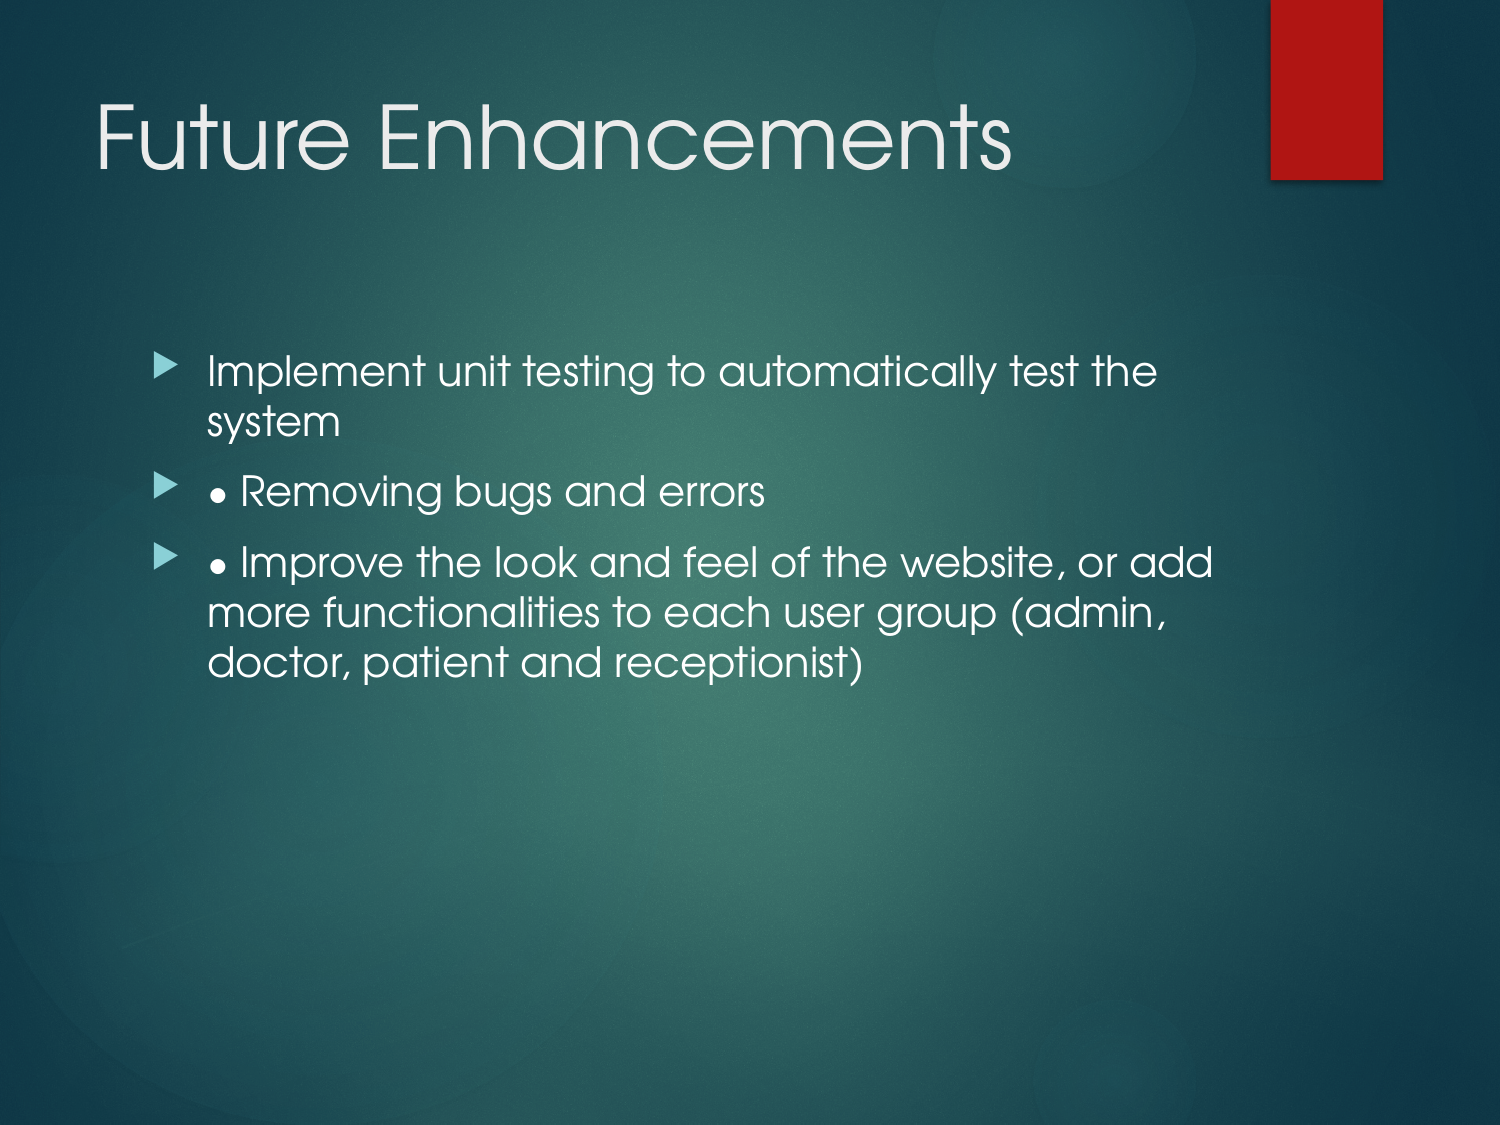

# Future Enhancements
Implement unit testing to automatically test the system
• Removing bugs and errors
• Improve the look and feel of the website, or add more functionalities to each user group (admin, doctor, patient and receptionist)